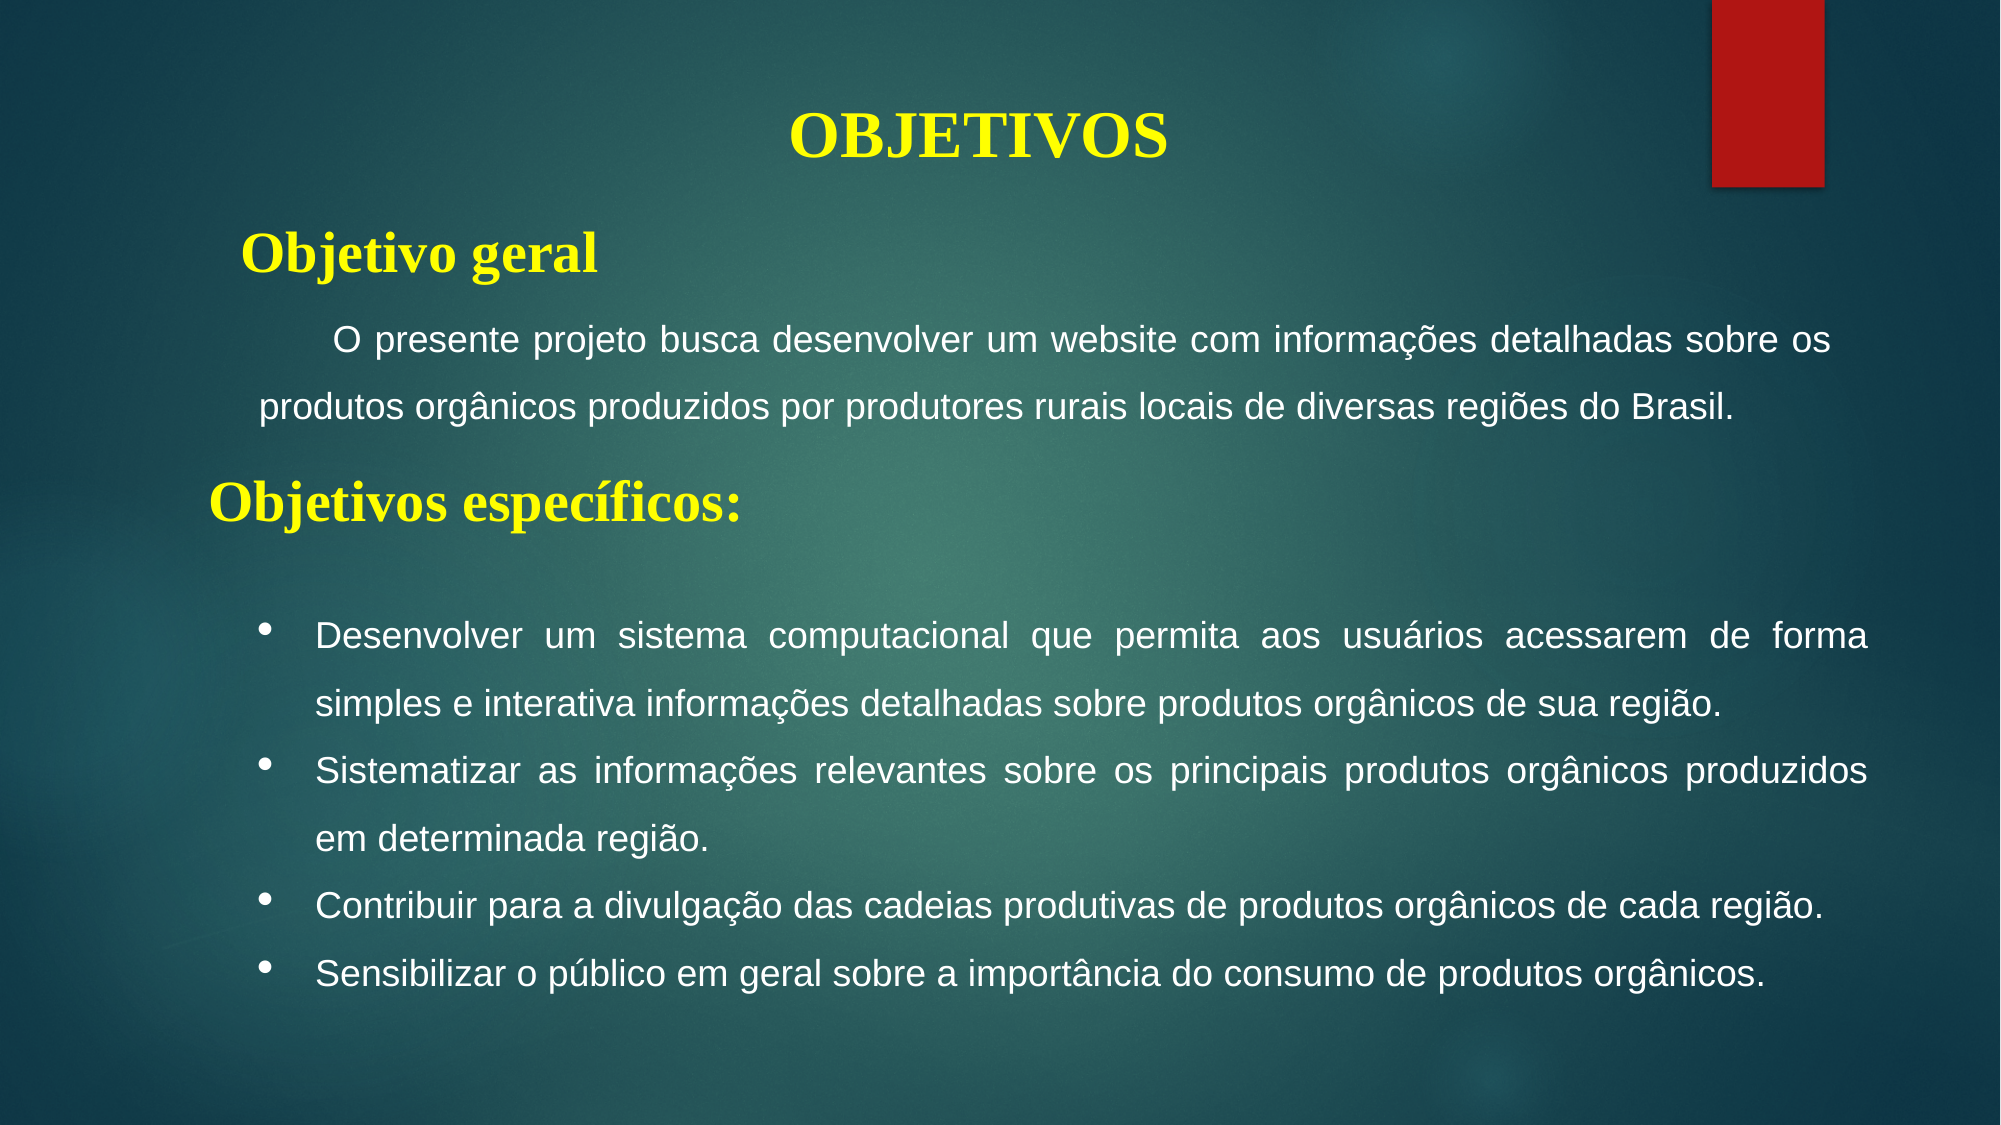

OBJETIVOS
Objetivo geral
O presente projeto busca desenvolver um website com informações detalhadas sobre os produtos orgânicos produzidos por produtores rurais locais de diversas regiões do Brasil.
Objetivos específicos:
Desenvolver um sistema computacional que permita aos usuários acessarem de forma simples e interativa informações detalhadas sobre produtos orgânicos de sua região.
Sistematizar as informações relevantes sobre os principais produtos orgânicos produzidos em determinada região.
Contribuir para a divulgação das cadeias produtivas de produtos orgânicos de cada região.
Sensibilizar o público em geral sobre a importância do consumo de produtos orgânicos.